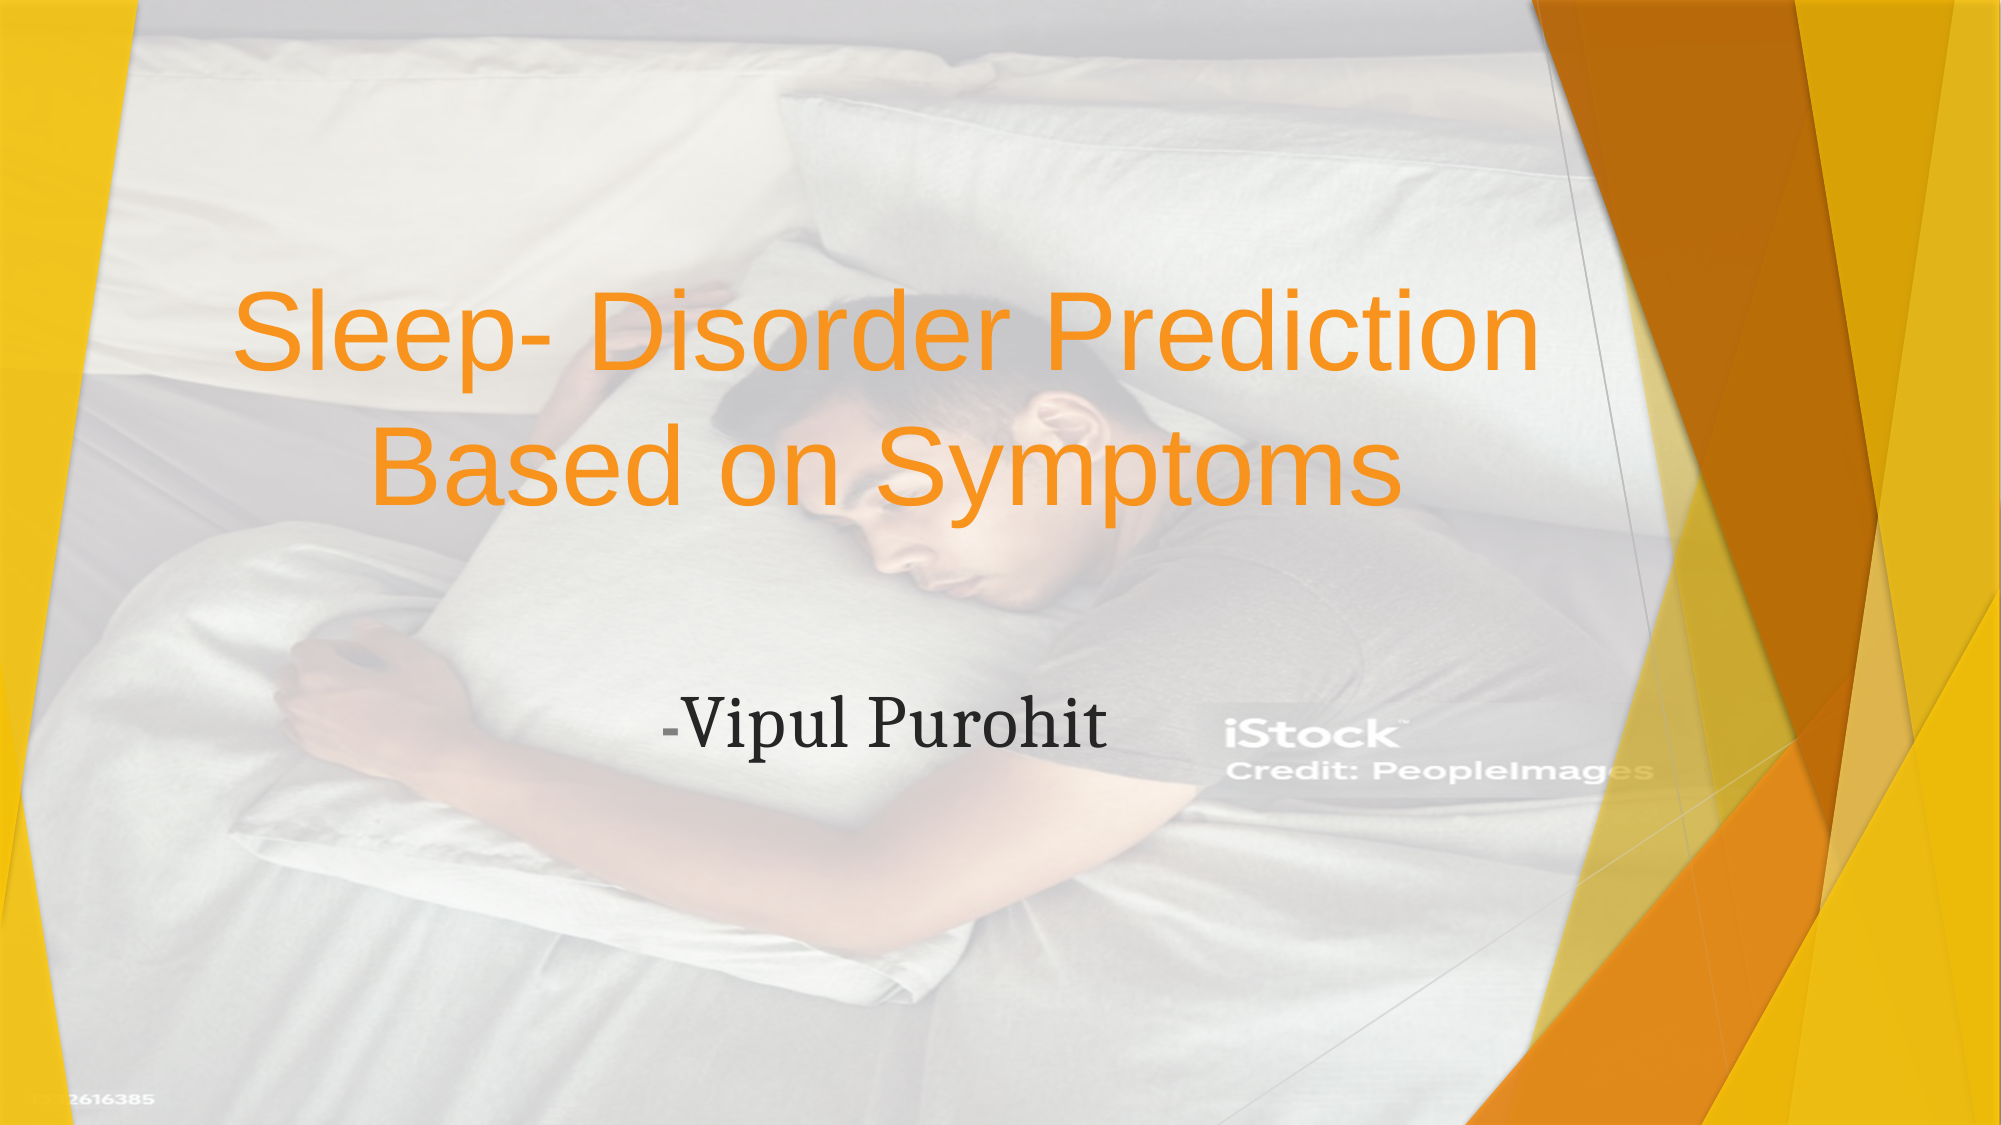

Sleep- Disorder Prediction Based on Symptoms
#
-Vipul Purohit